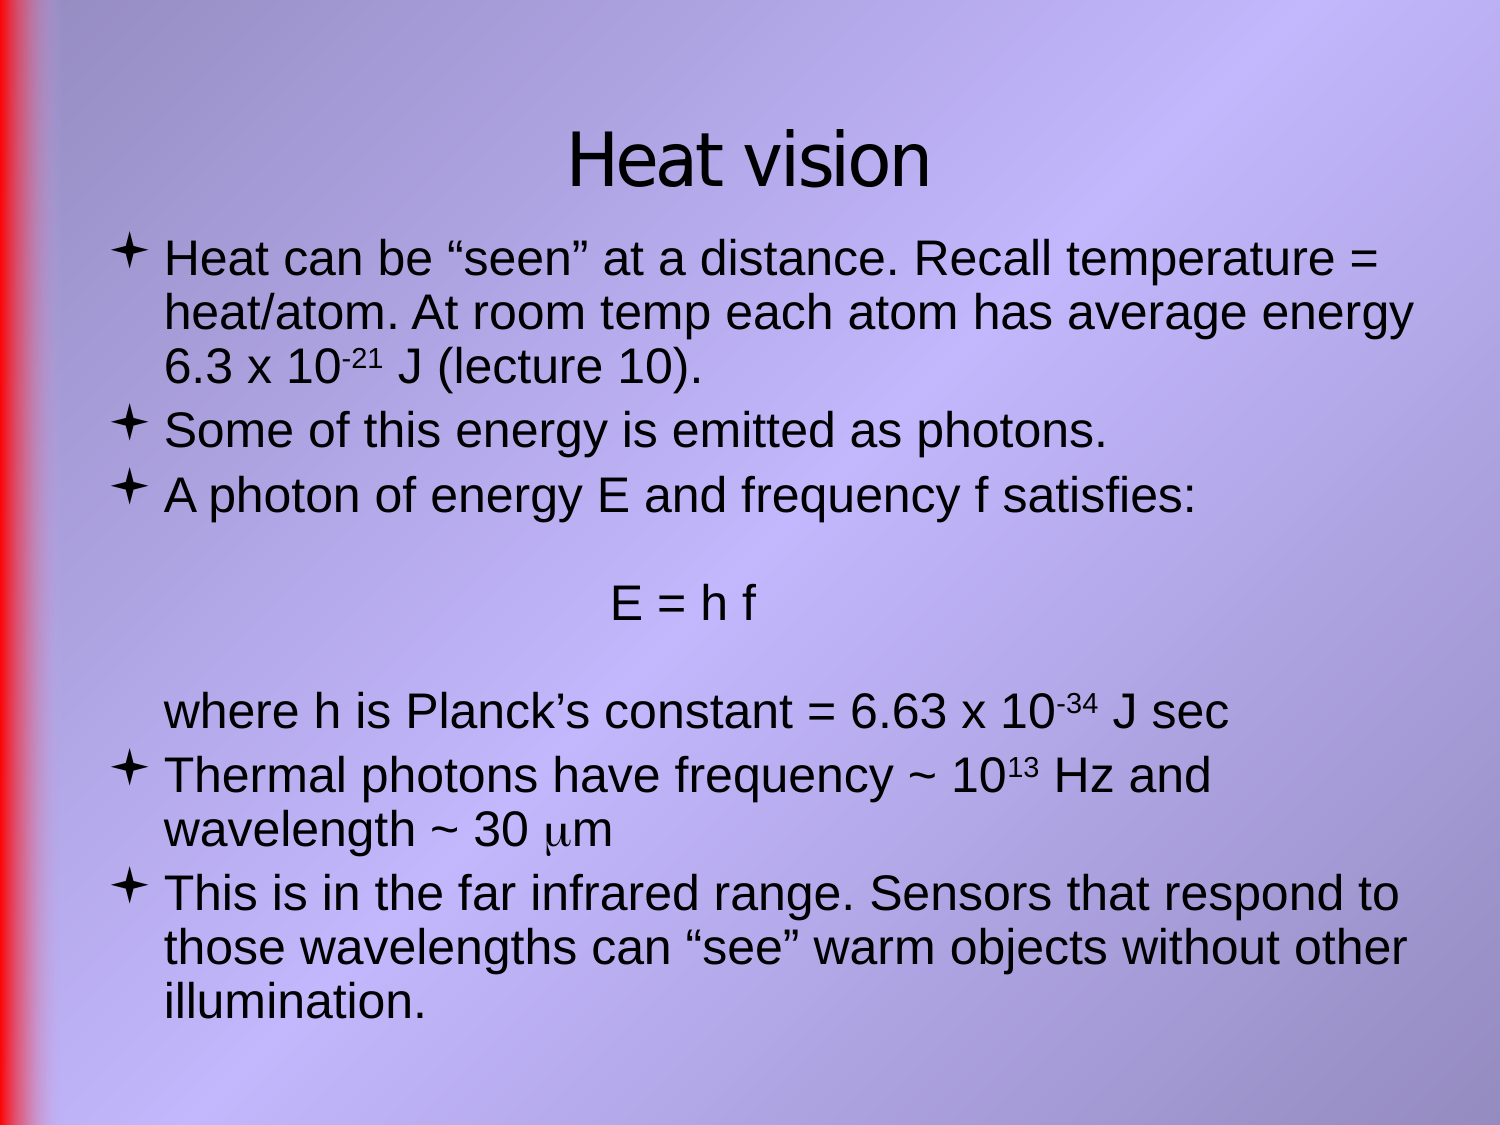

Heat vision
Heat can be “seen” at a distance. Recall temperature = heat/atom. At room temp each atom has average energy 6.3 x 10-21 J (lecture 10).
Some of this energy is emitted as photons.
A photon of energy E and frequency f satisfies:
                                E = h f
where h is Planck’s constant = 6.63 x 10-34 J sec
Thermal photons have frequency ~ 1013 Hz and wavelength ~ 30 μm
This is in the far infrared range. Sensors that respond to those wavelengths can “see” warm objects without other illumination.